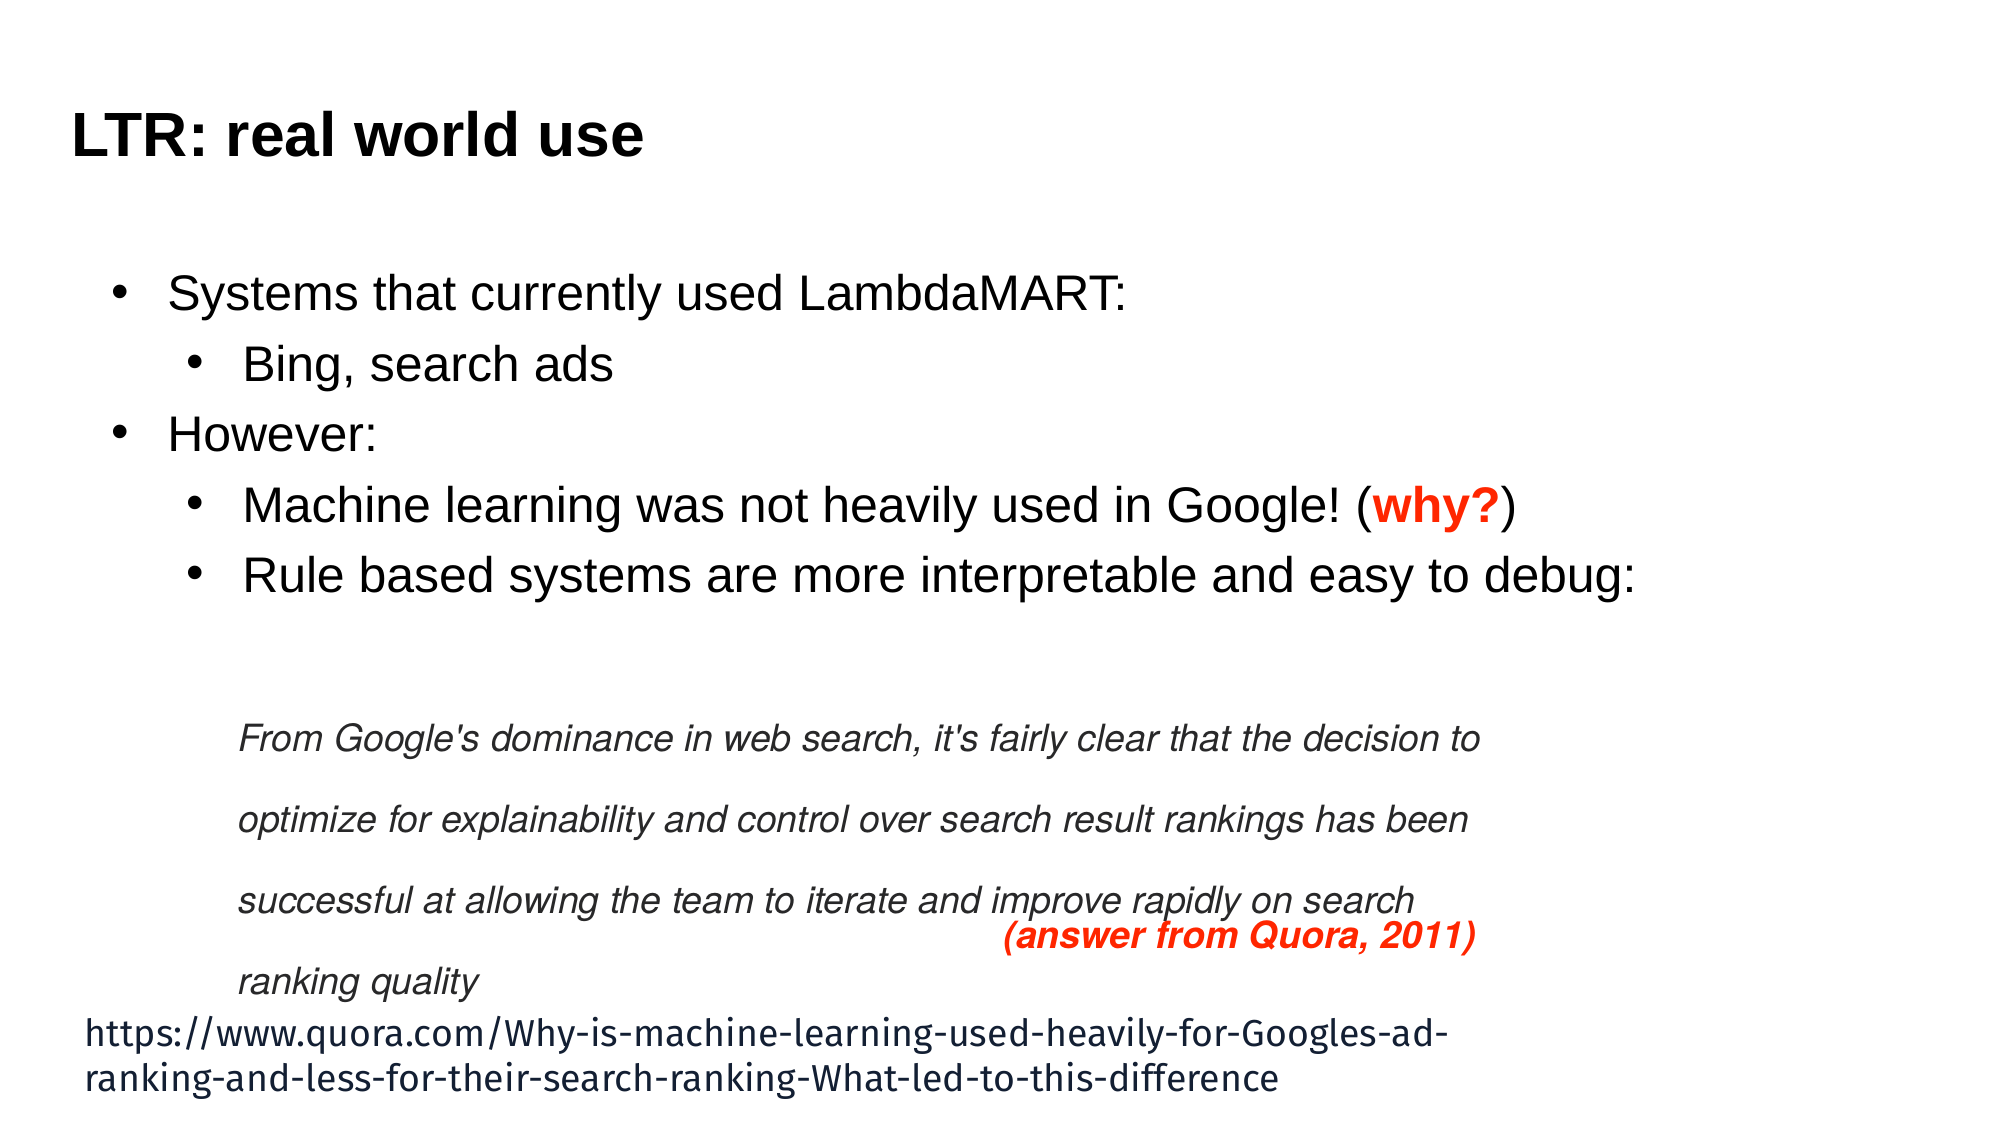

LTR: real world use
Systems that currently used LambdaMART:
Bing, search ads
However:
Machine learning was not heavily used in Google! (why?)
Rule based systems are more interpretable and easy to debug:
From Google's dominance in web search, it's fairly clear that the decision to optimize for explainability and control over search result rankings has been successful at allowing the team to iterate and improve rapidly on search ranking quality
(answer from Quora, 2011)
33
https://www.quora.com/Why-is-machine-learning-used-heavily-for-Googles-ad-ranking-and-less-for-their-search-ranking-What-led-to-this-difference